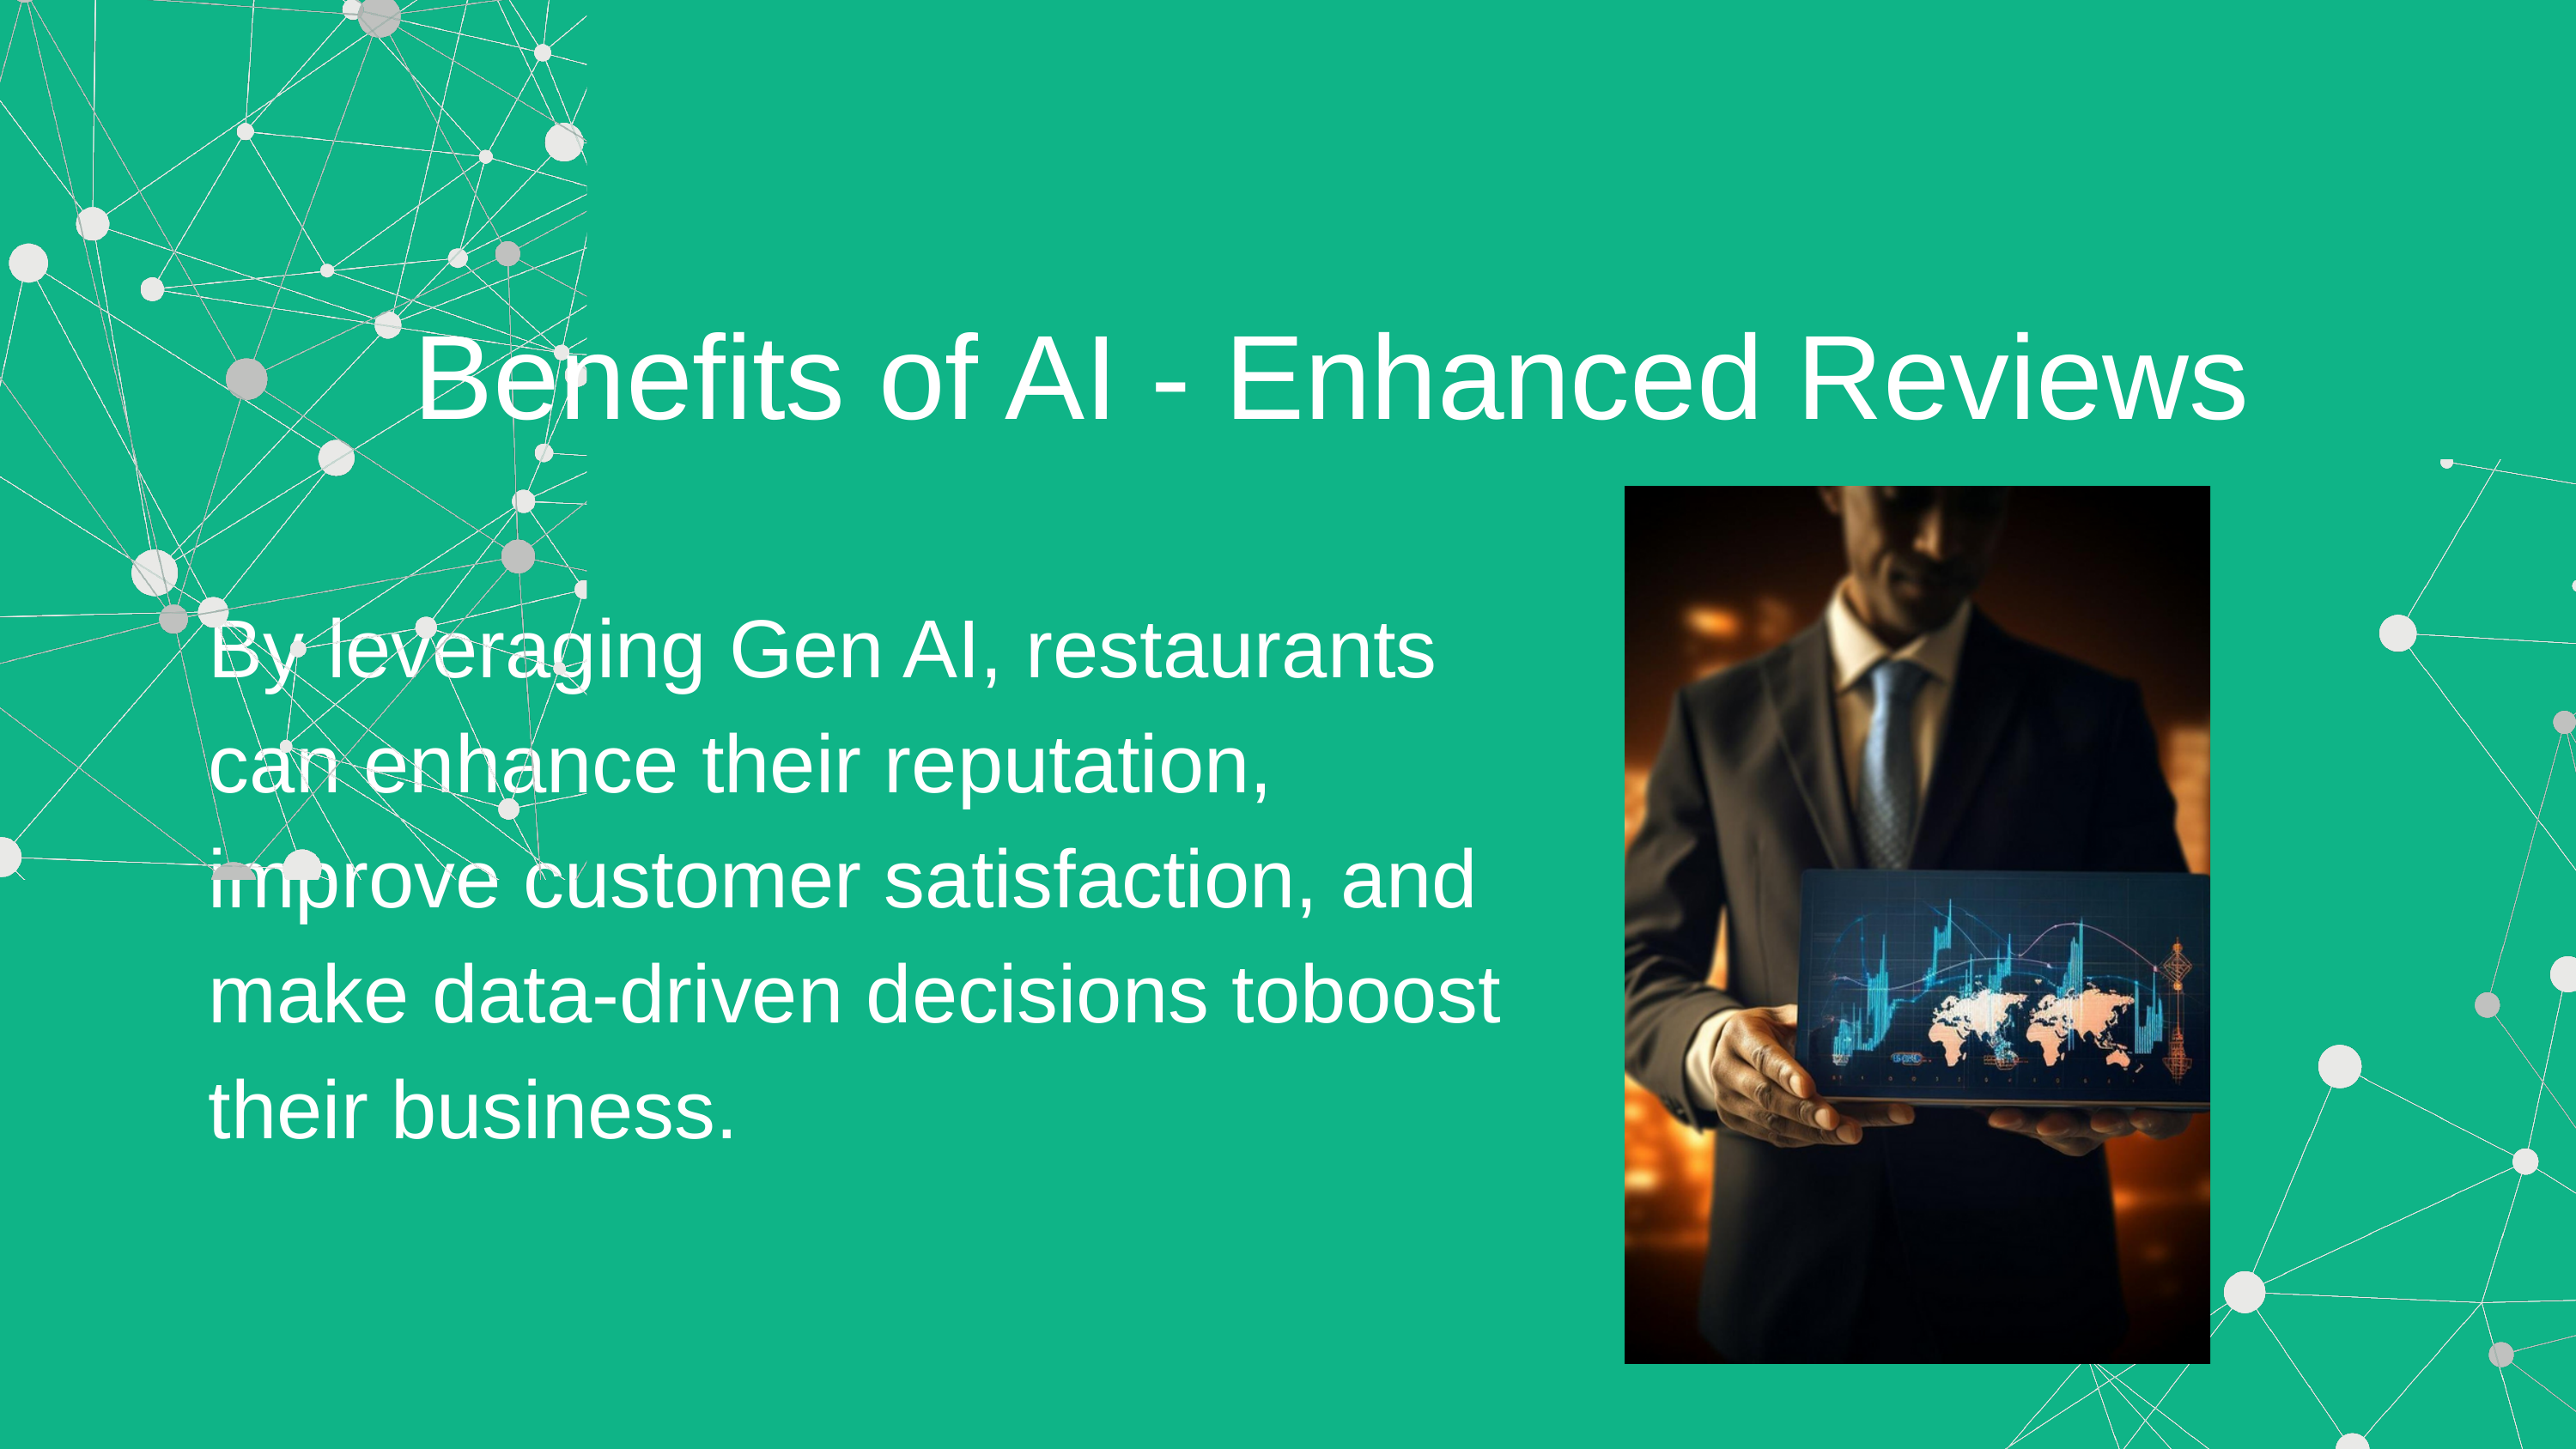

Benefits of AI - Enhanced Reviews

By leveraging Gen AI, restaurants can enhance their reputation, improve customer satisfaction, and make data-driven decisions toboost their business.